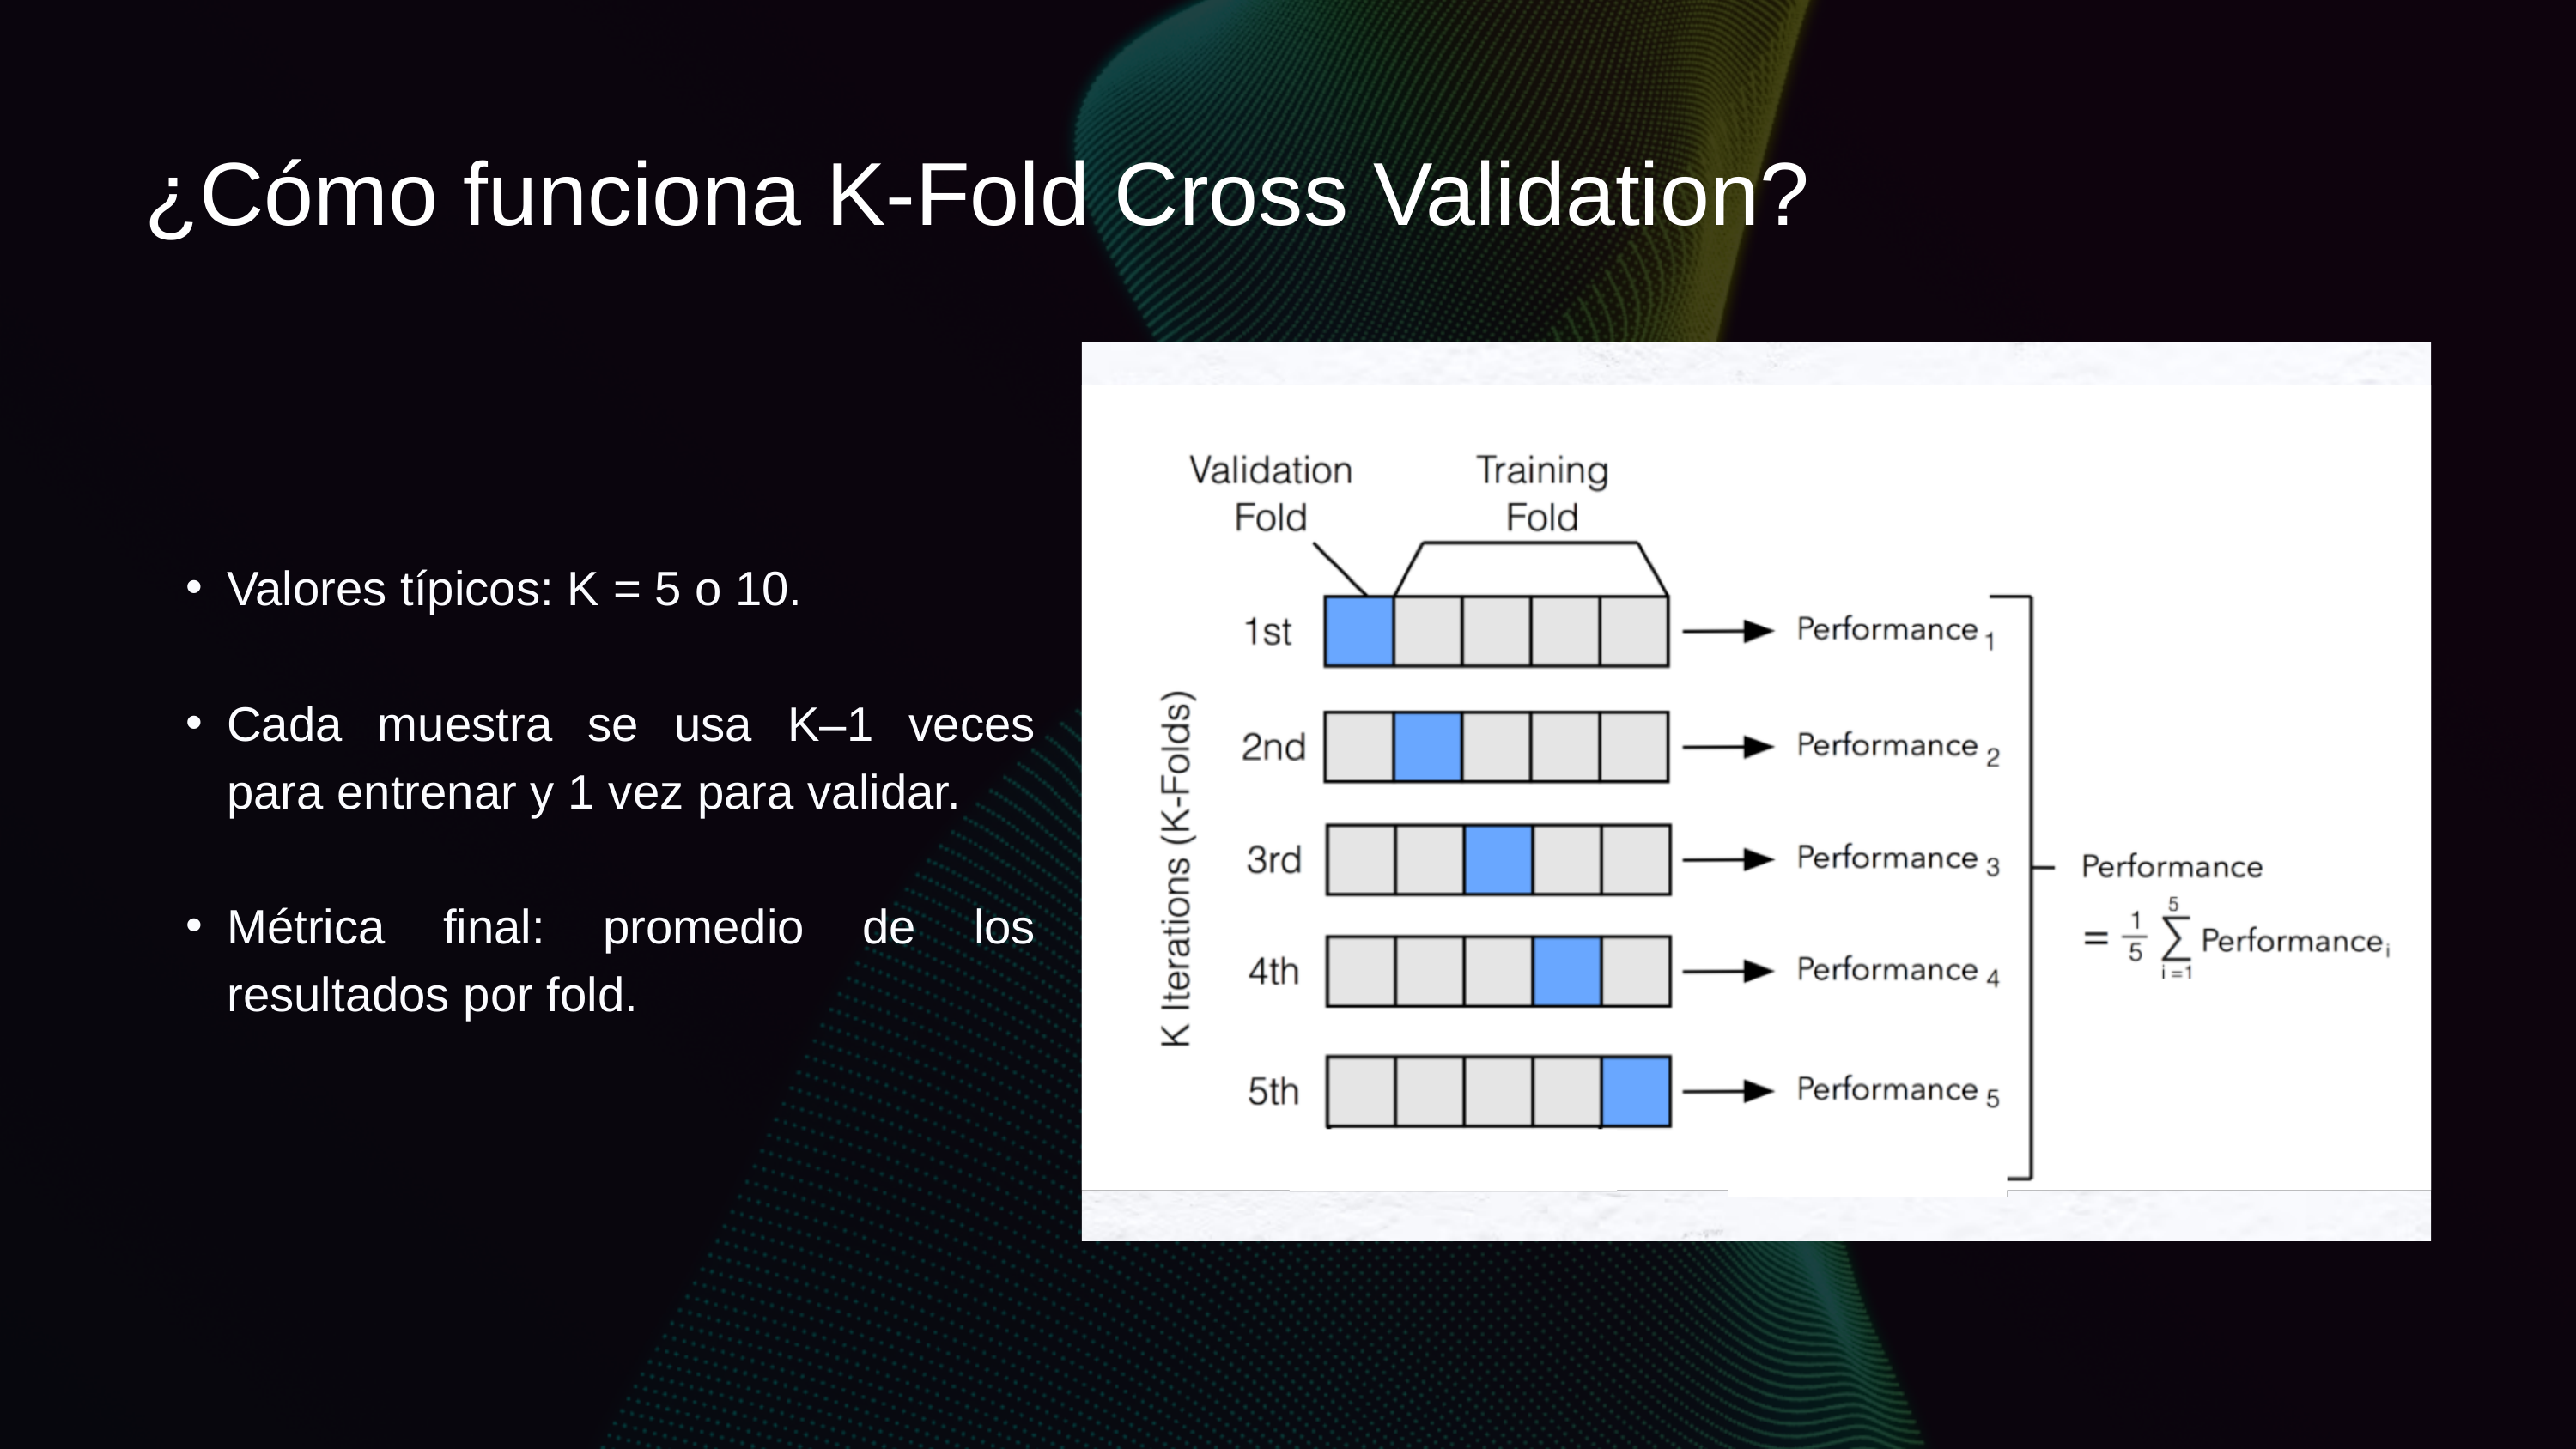

¿Cómo funciona K-Fold Cross Validation?

Valores típicos: K = 5 o 10.

Cada muestra se usa K–1 veces para entrenar y 1 vez para validar.

Métrica final: promedio de los resultados por fold.